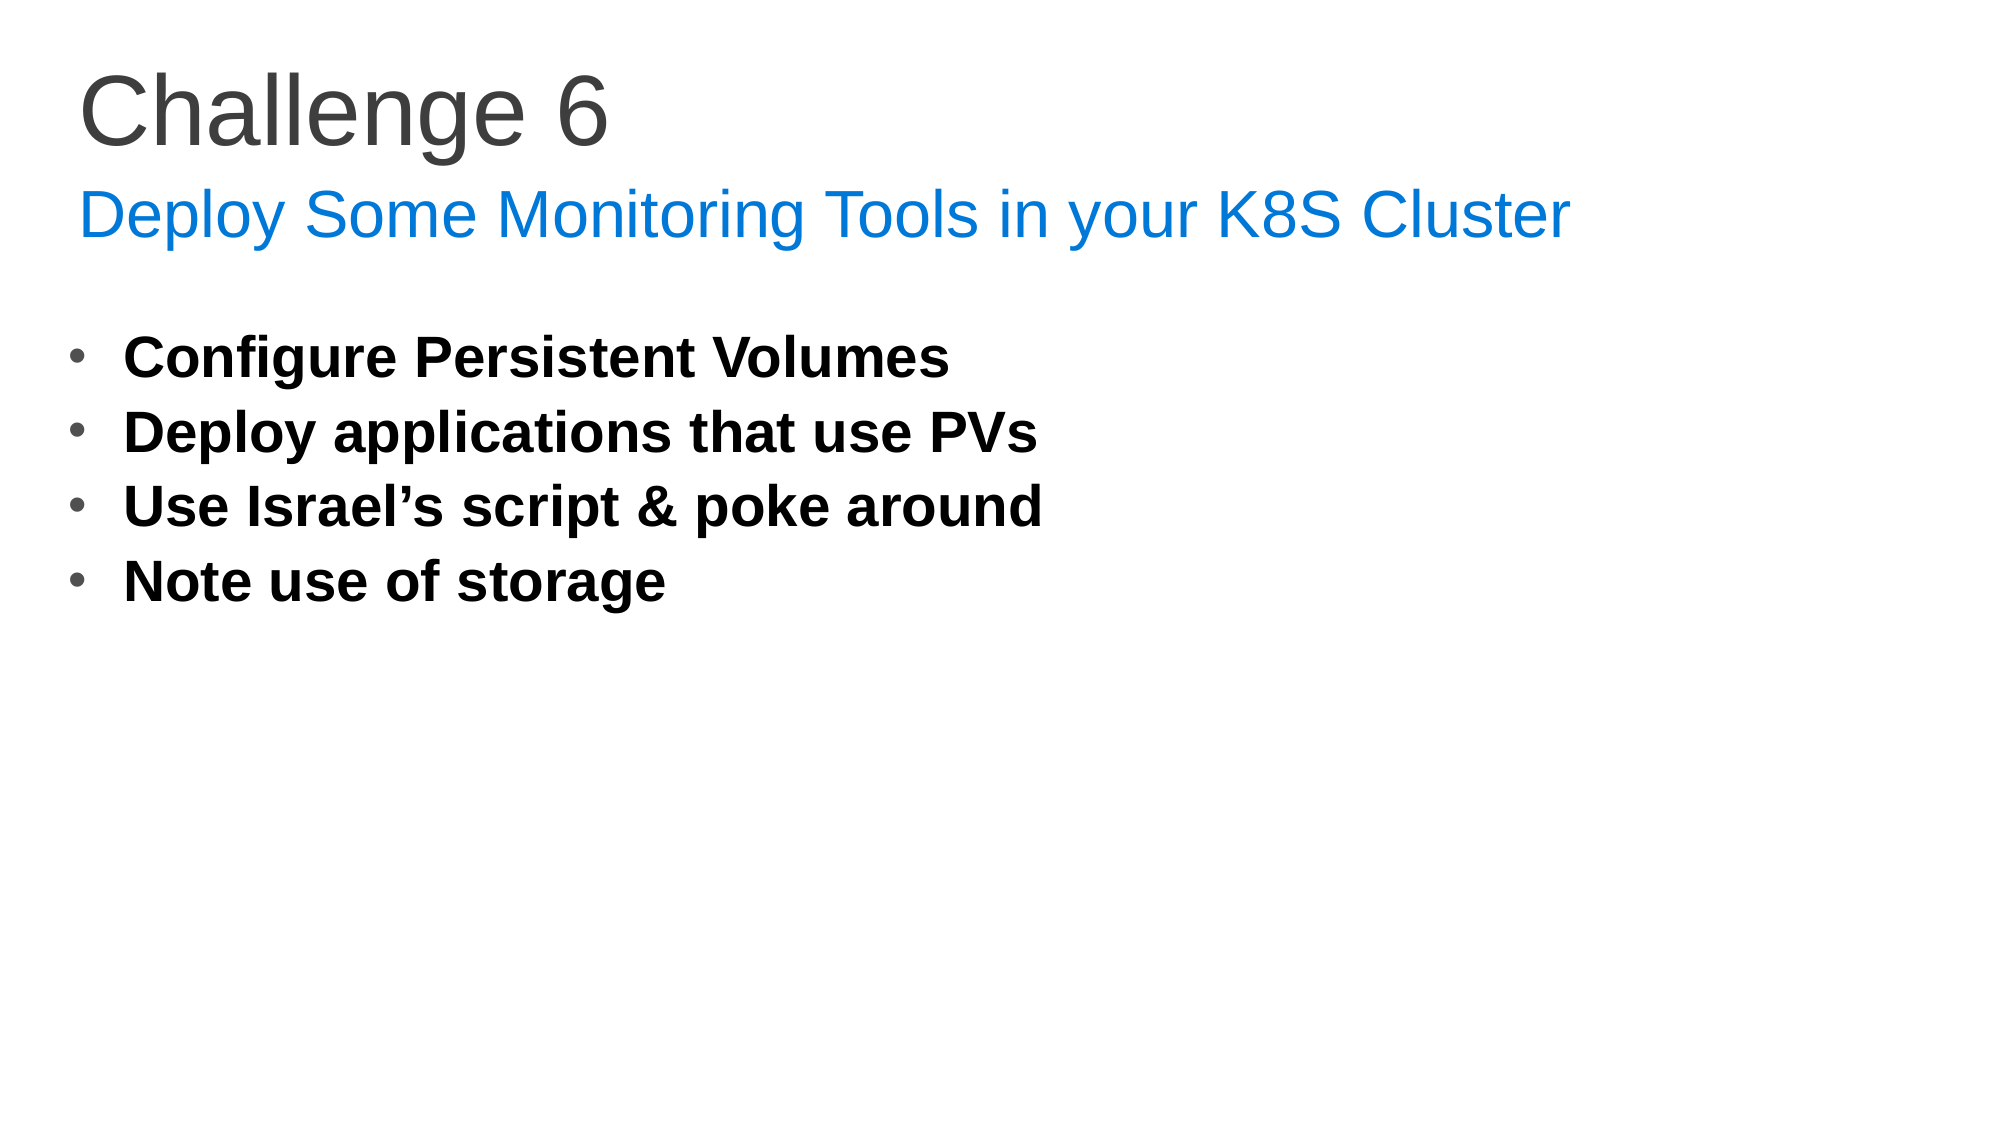

Challenge 6
Deploy Some Monitoring Tools in your K8S Cluster
Configure Persistent Volumes
Deploy applications that use PVs
Use Israel’s script & poke around
Note use of storage